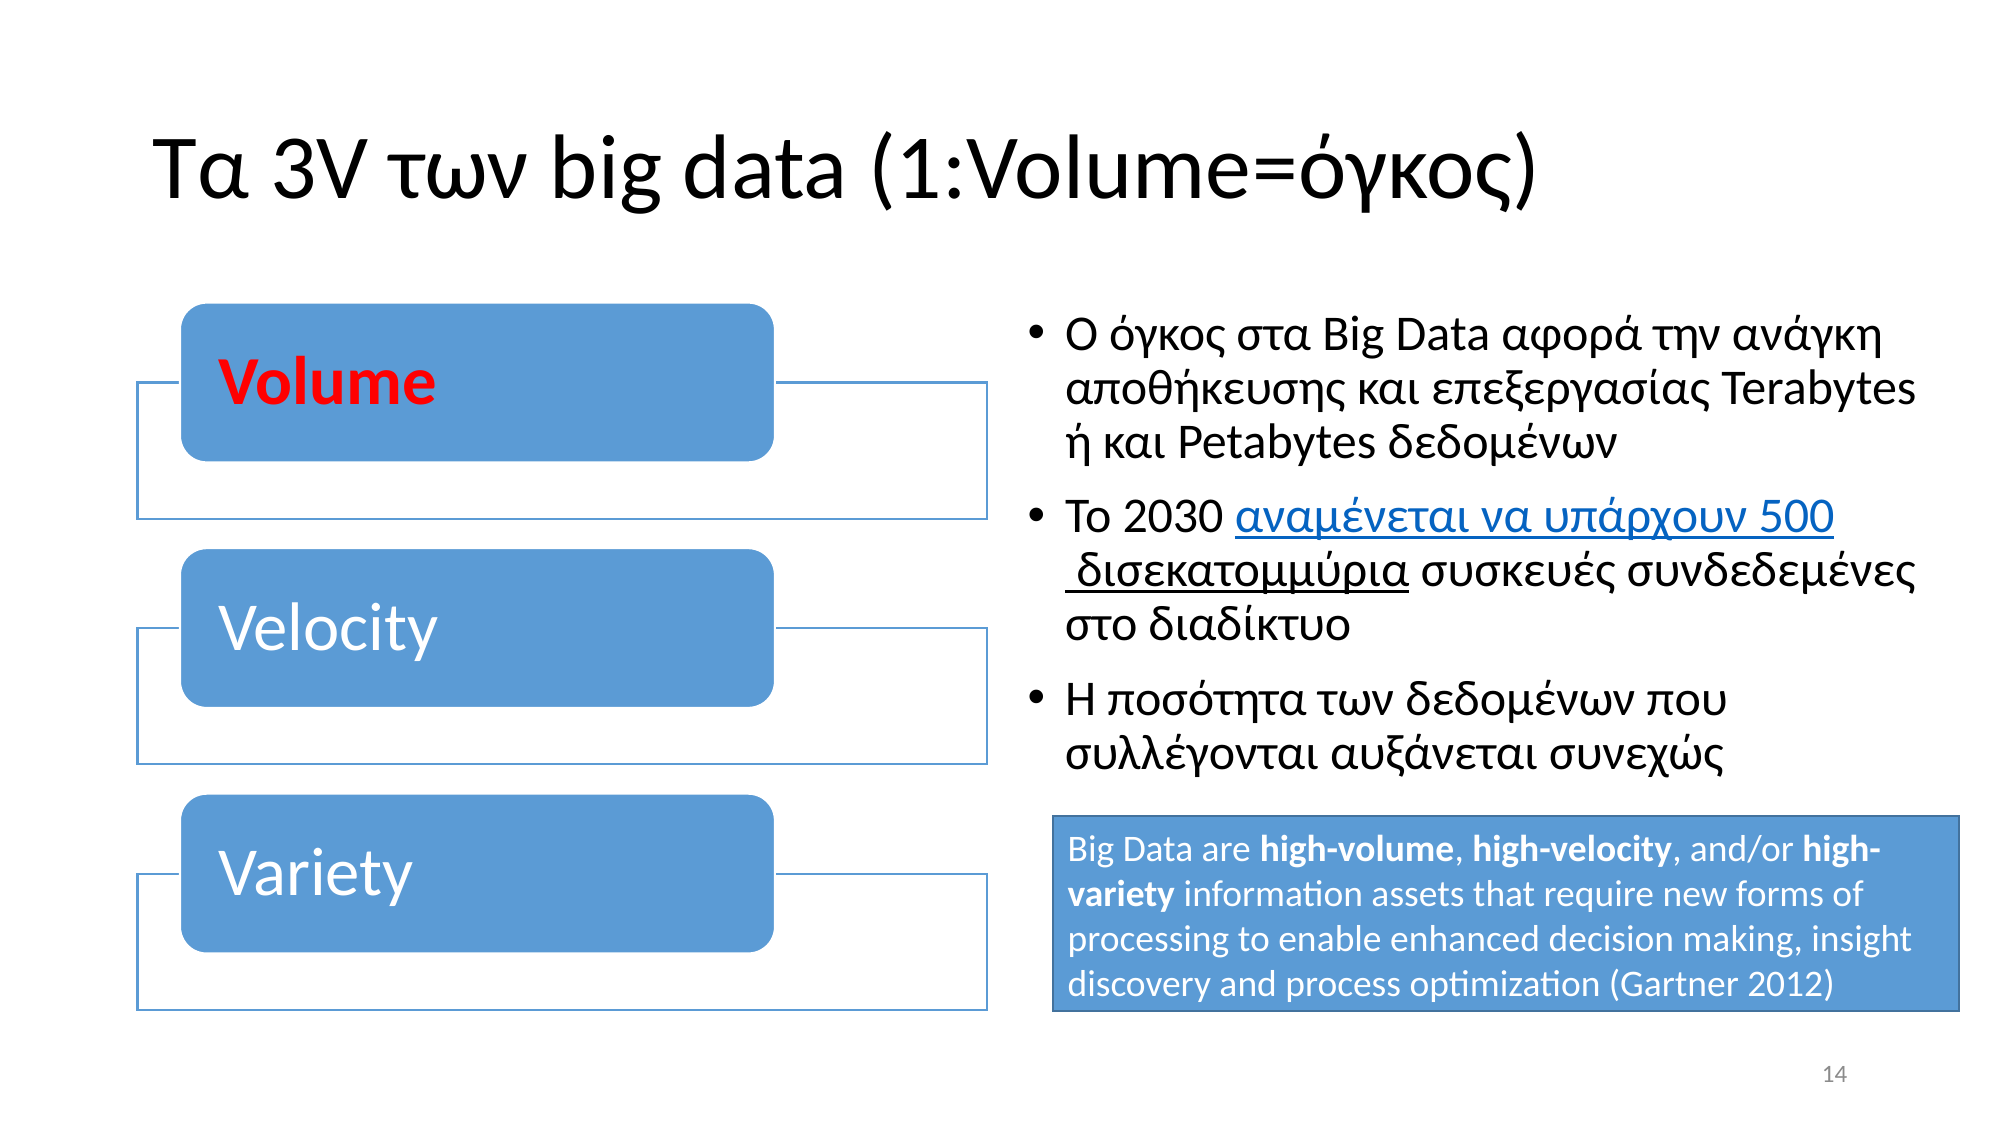

# Τα 3V των big data (1:Volume=όγκος)
Volume
Velocity
Variety
Ο όγκος στα Big Data αφορά την ανάγκη αποθήκευσης και επεξεργασίας Terabytes ή και Petabytes δεδομένων
To 2030 αναμένεται να υπάρχουν 500 δισεκατομμύρια συσκευές συνδεδεμένες στο διαδίκτυο
Η ποσότητα των δεδομένων που συλλέγονται αυξάνεται συνεχώς

Big Data are high-volume, high-velocity, and/or high-variety information assets that require new forms of processing to enable enhanced decision making, insight discovery and process optimization (Gartner 2012)
14